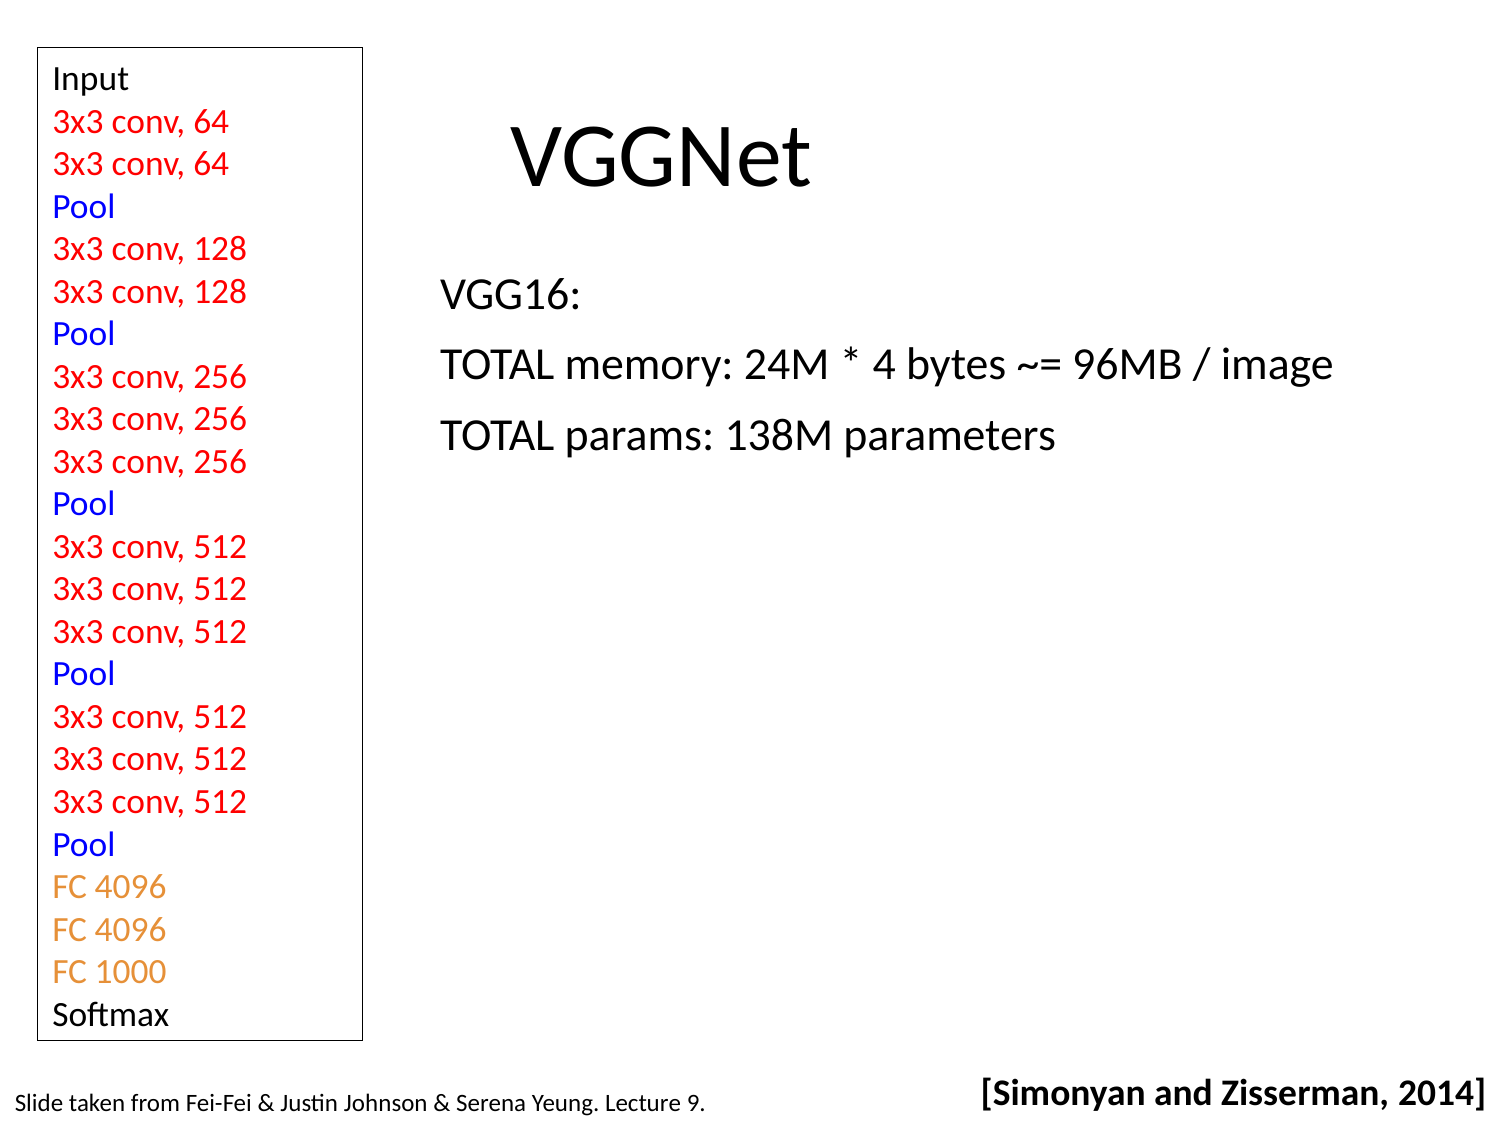

Input
3x3 conv, 64
3x3 conv, 64
Pool
3x3 conv, 128
3x3 conv, 128
Pool
3x3 conv, 256
3x3 conv, 256
3x3 conv, 256
Pool
3x3 conv, 512
3x3 conv, 512
3x3 conv, 512
Pool
3x3 conv, 512
3x3 conv, 512
3x3 conv, 512
Pool
FC 4096
FC 4096
FC 1000
Softmax
# VGGNet
VGG16:
TOTAL memory: 24M * 4 bytes ~= 96MB / image
TOTAL params: 138M parameters

 [Simonyan and Zisserman, 2014]
Slide taken from Fei-Fei & Justin Johnson & Serena Yeung. Lecture 9.